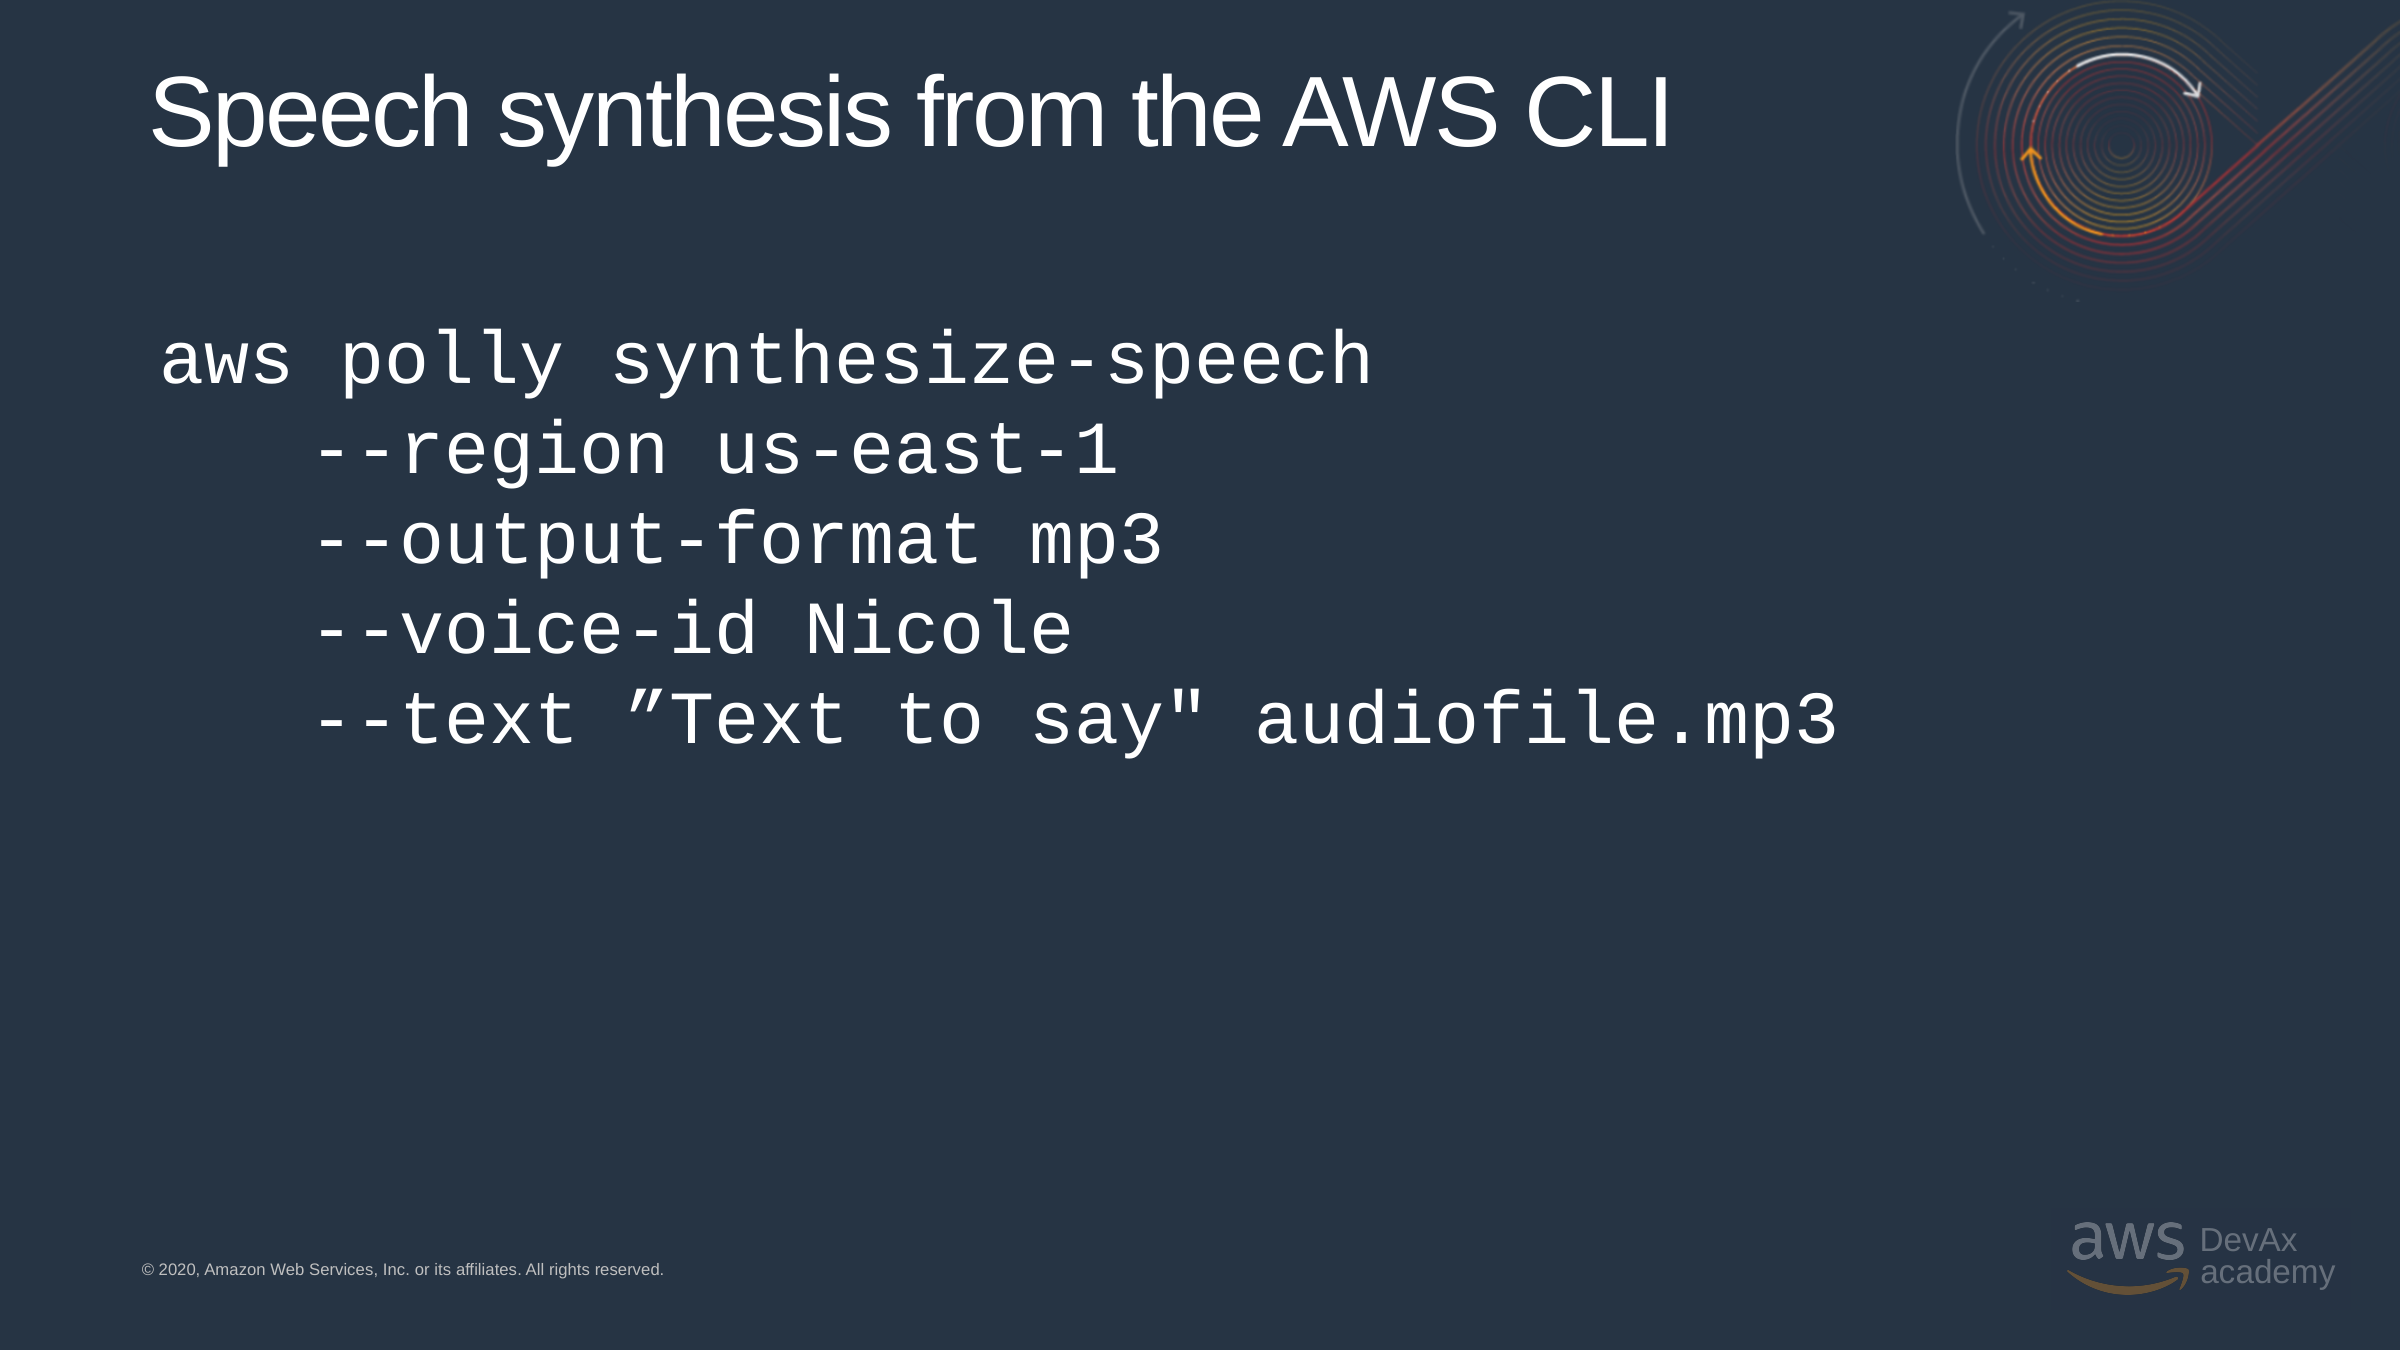

# Speech synthesis from the AWS CLI
aws polly synthesize-speech
	--region us-east-1
	--output-format mp3
	--voice-id Nicole
	--text ”Text to say" audiofile.mp3